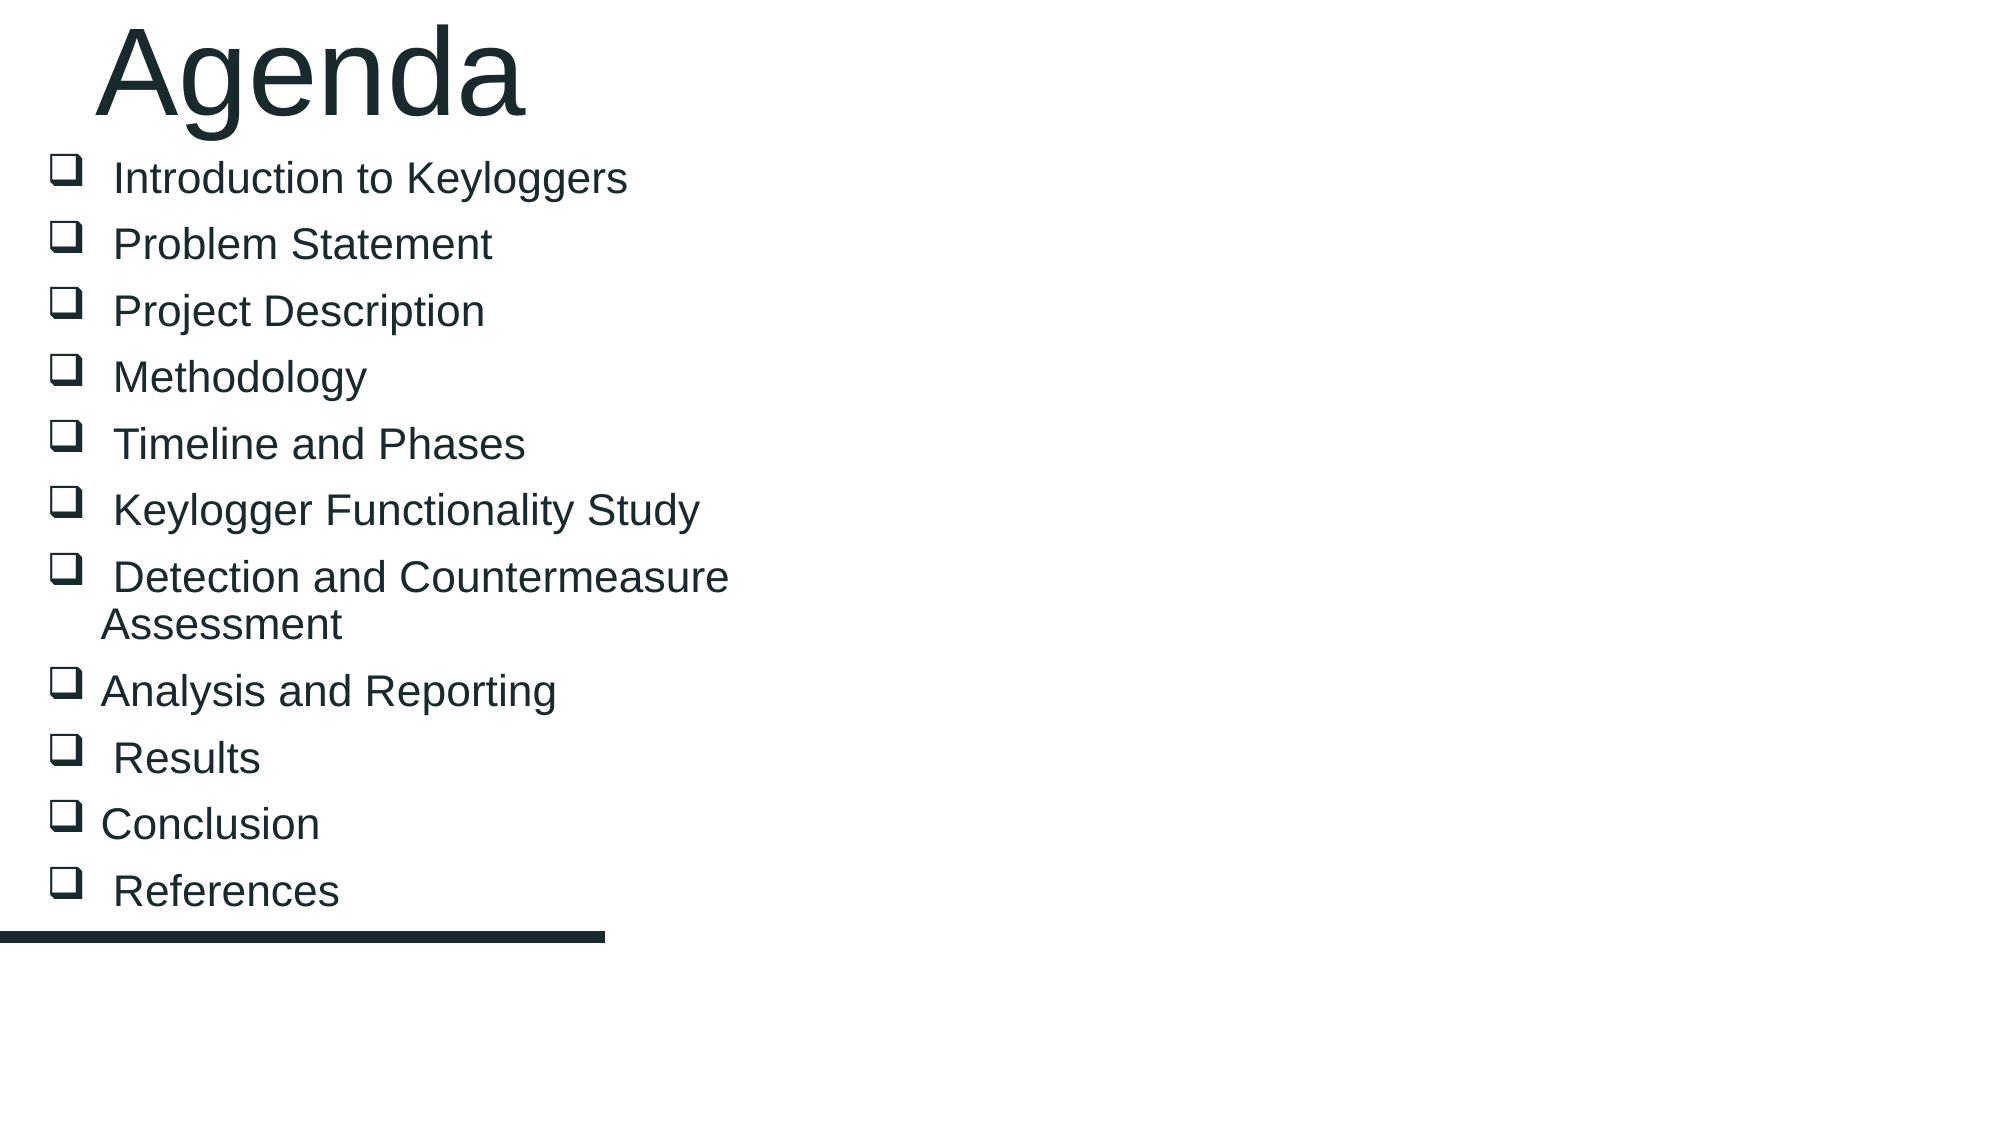

# Agenda
 Introduction to Keyloggers
 Problem Statement
 Project Description
 Methodology
 Timeline and Phases
 Keylogger Functionality Study
 Detection and Countermeasure Assessment
Analysis and Reporting
 Results
Conclusion
 References
2